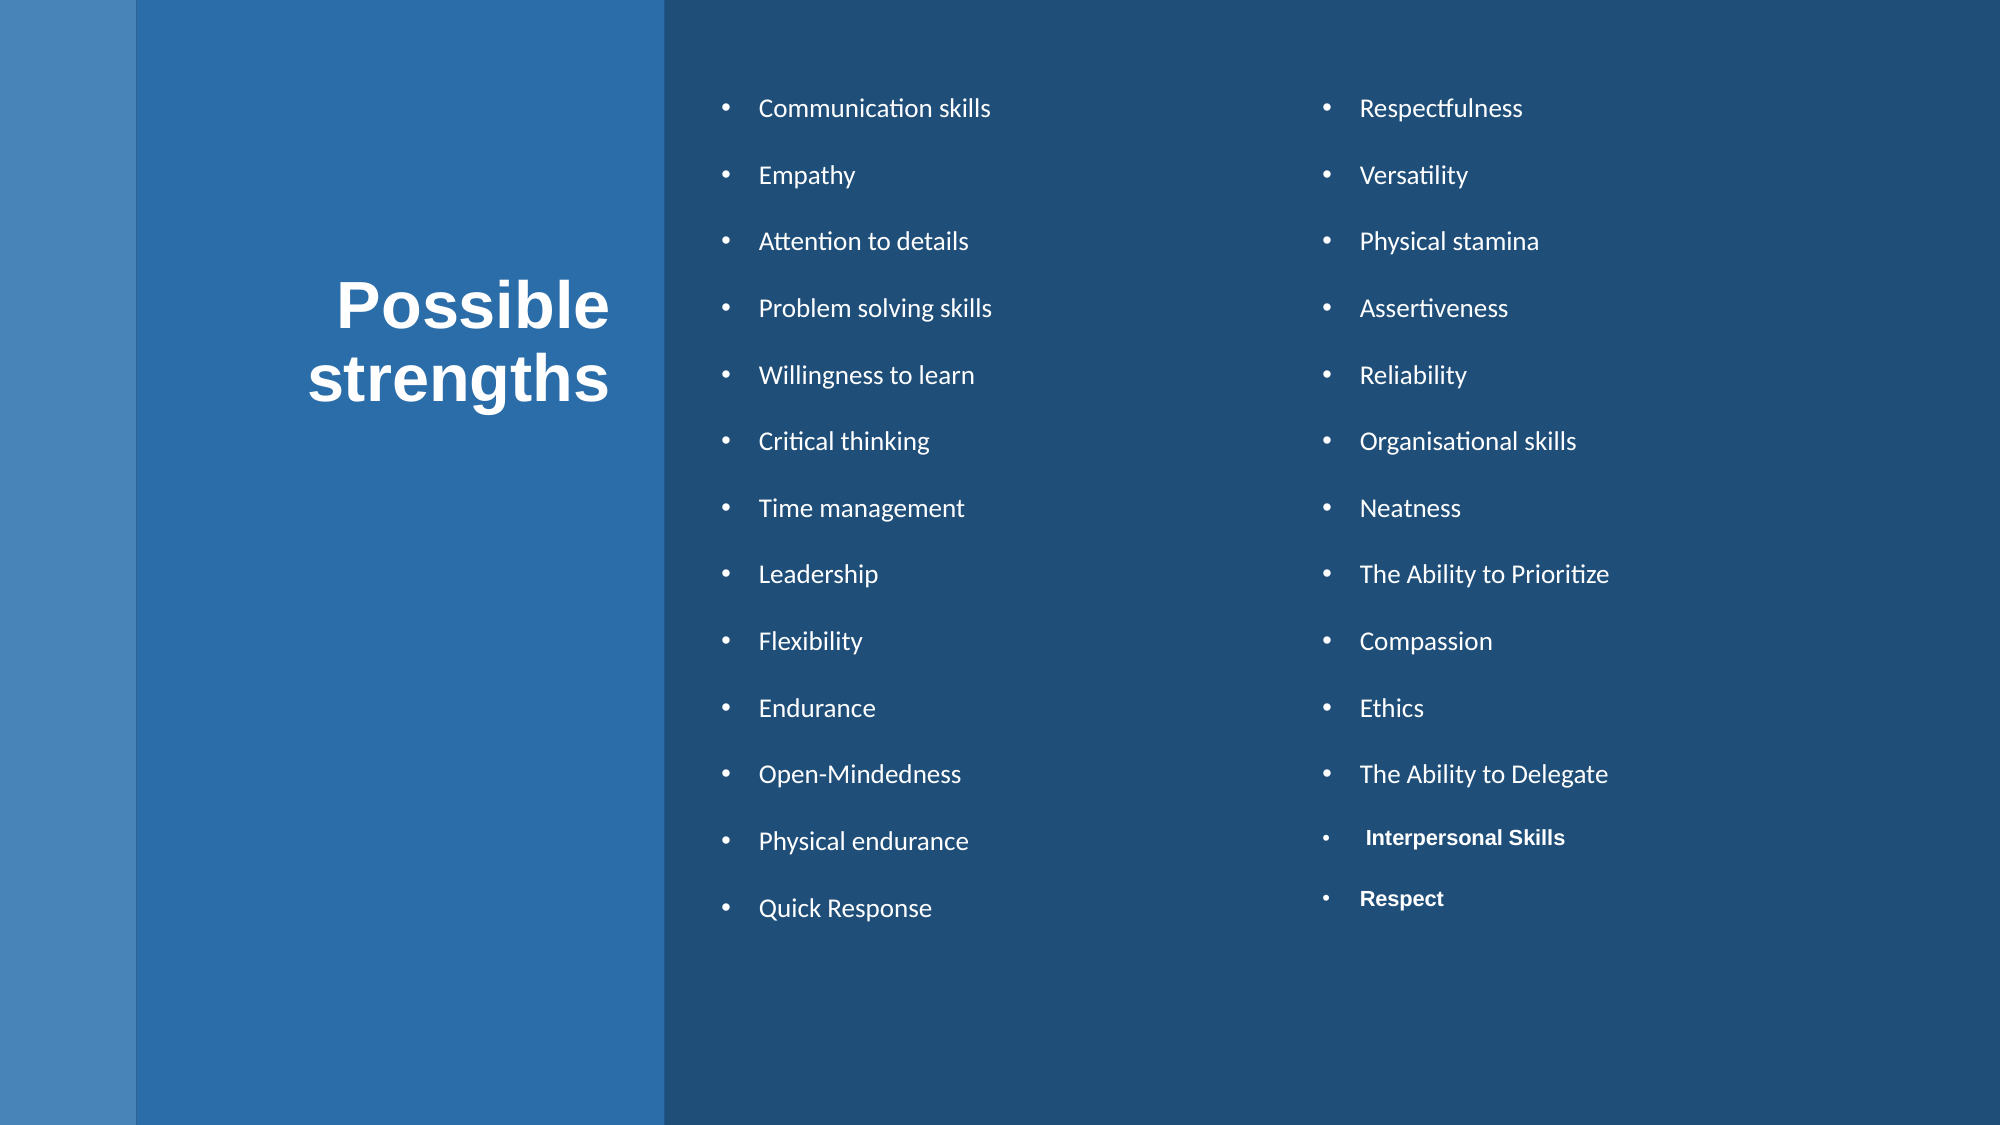

Communication skills
Empathy
Attention to details
Problem solving skills
Willingness to learn
Critical thinking
Time management
Leadership
Flexibility
Endurance
Open-Mindedness
Physical endurance
Quick Response

Respectfulness
Versatility
Physical stamina
Assertiveness
Reliability
Organisational skills
Neatness
The Ability to Prioritize
Compassion
Ethics
The Ability to Delegate
 Interpersonal Skills
Respect

# Possible strengths